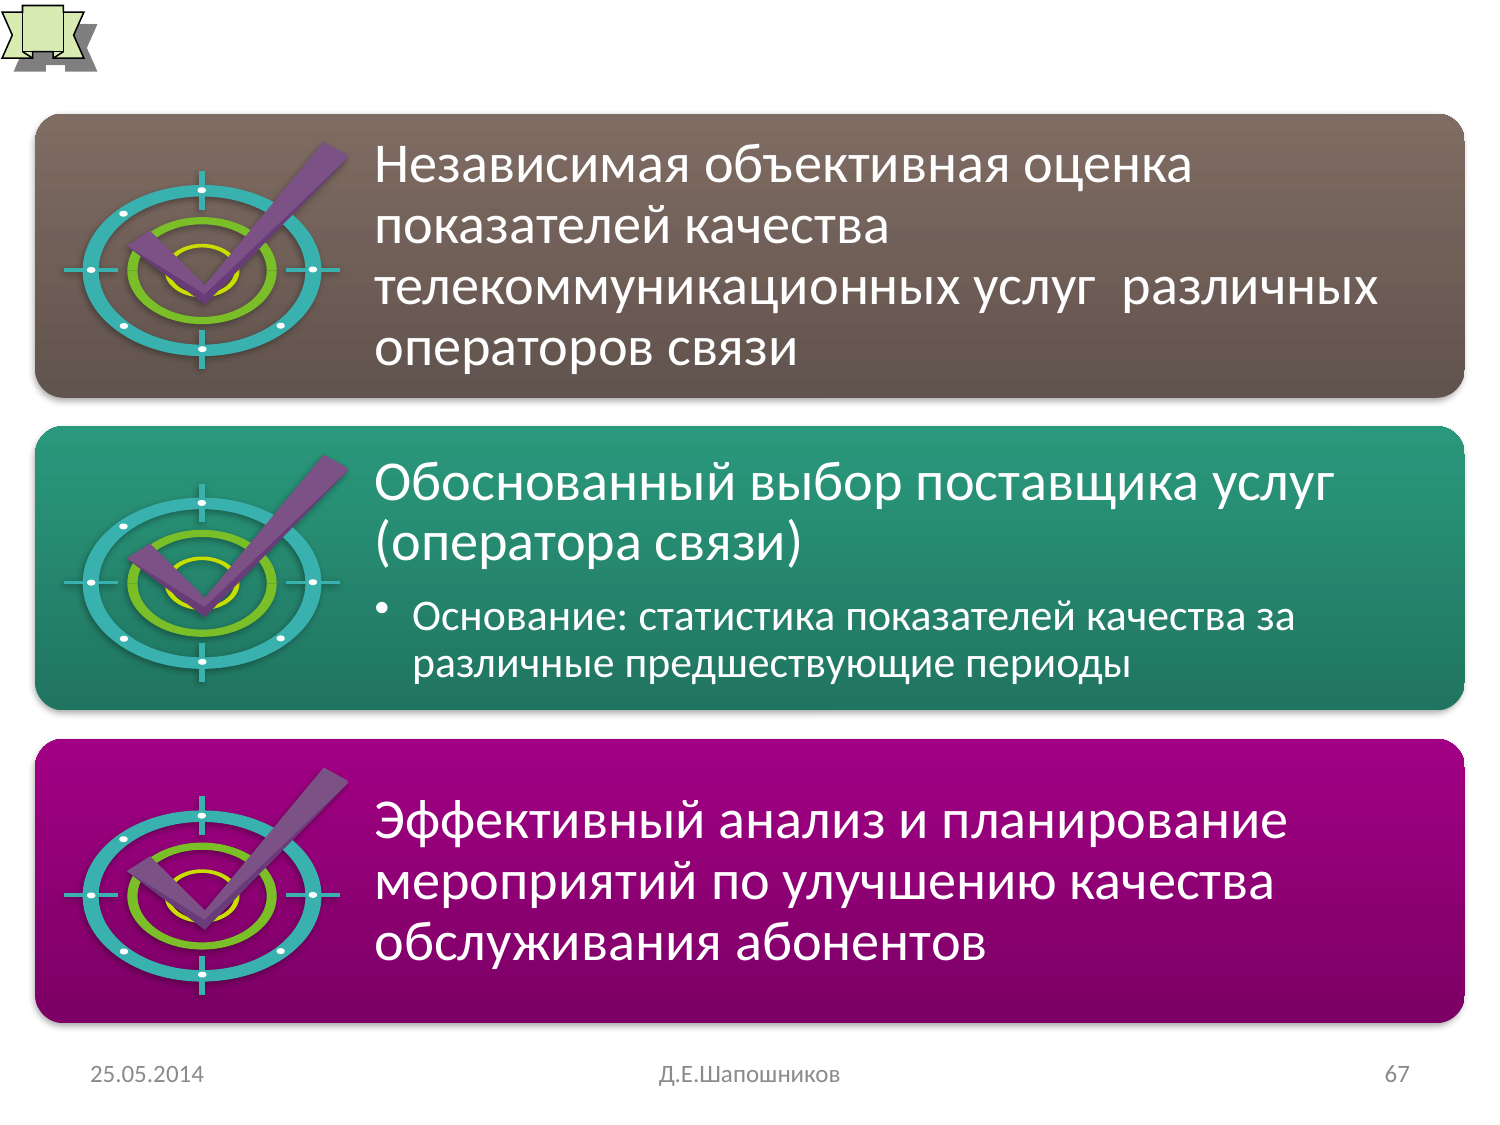

# Эффект от системы мониторинга
Независимая объективная оценка показателей качества телекоммуникационных услуг  различных операторов связи
Обоснованный выбор поставщика услуг (оператора связи)
Основание: статистика показателей качества за различные предшествующие периоды
Эффективный анализ и планирование мероприятий по улучшению качества обслуживания абонентов
25.05.2014
Д.Е.Шапошников
67